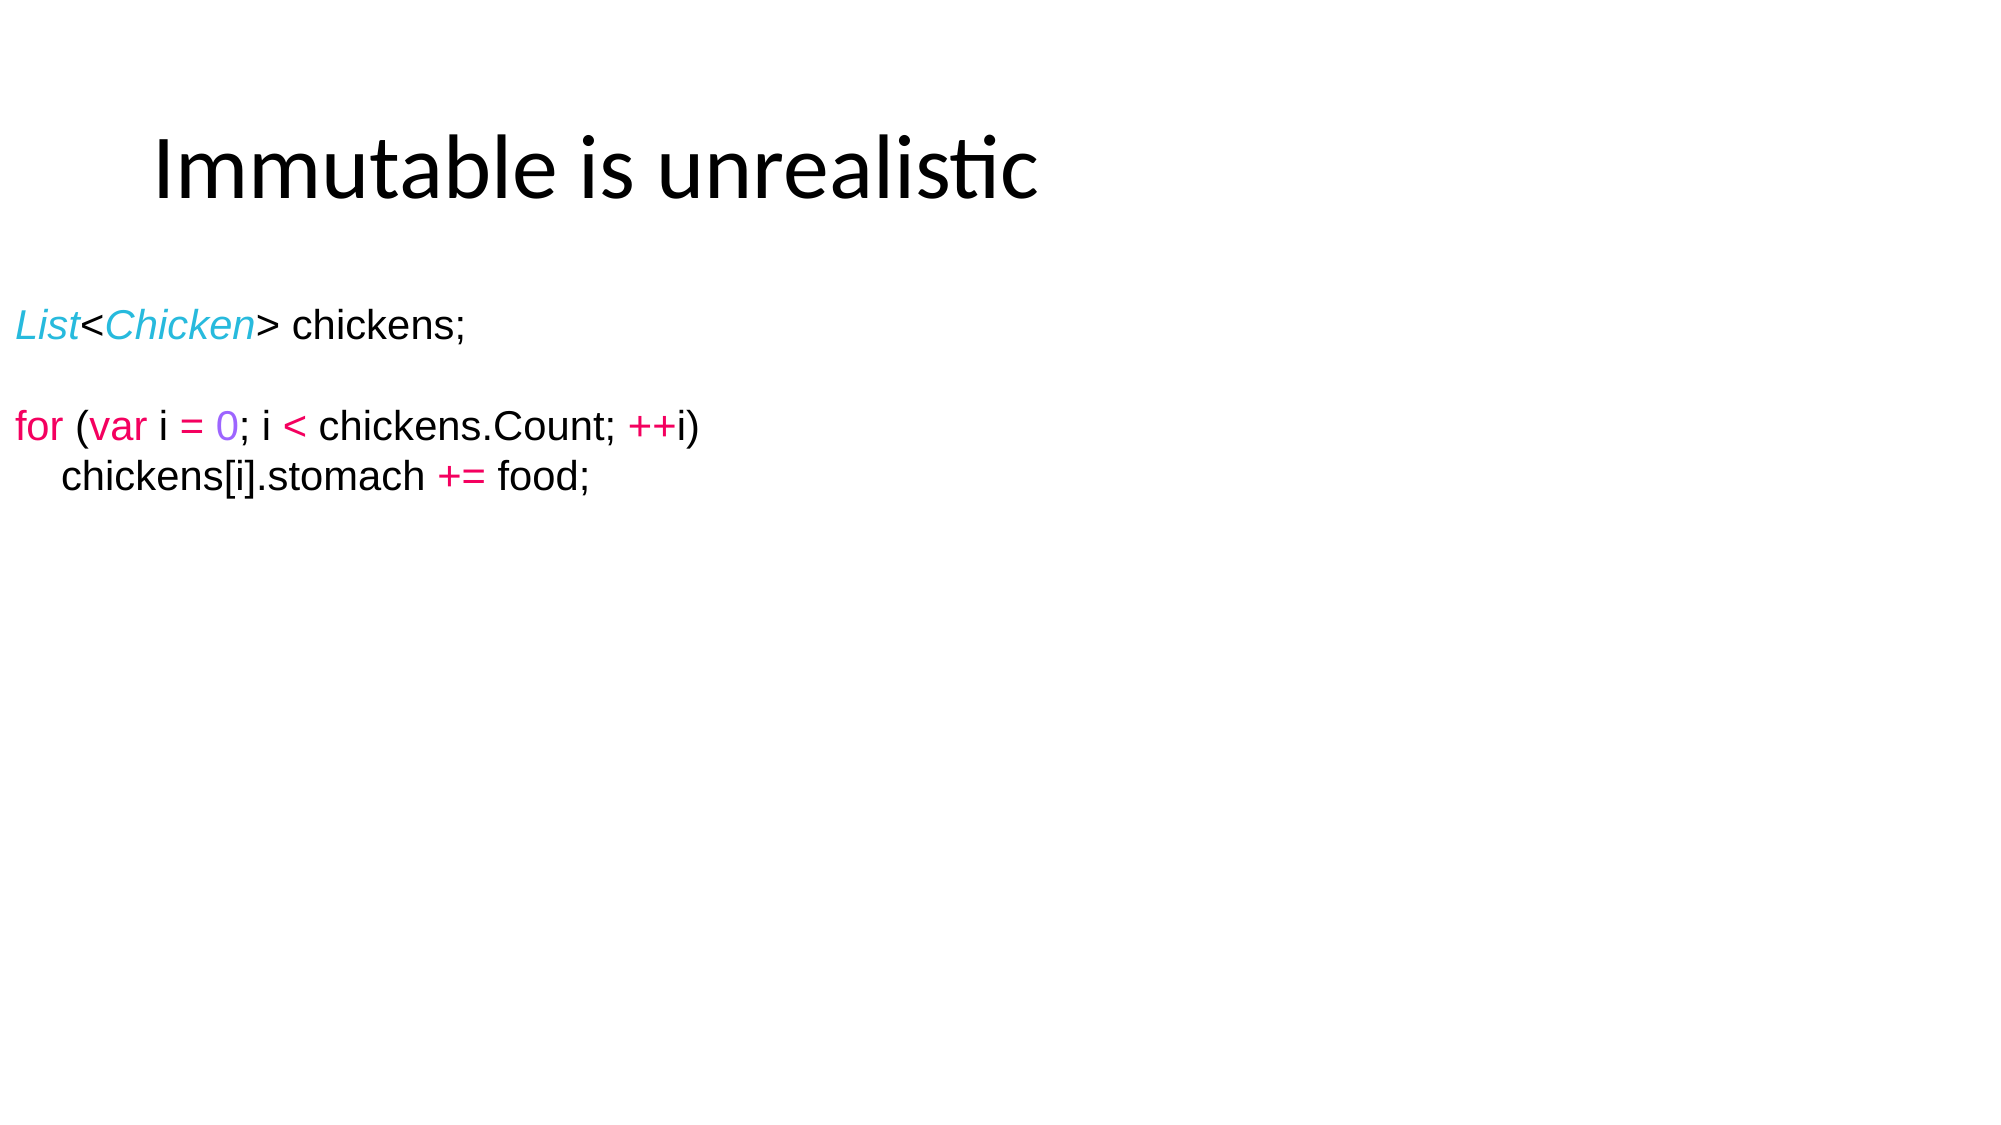

# Immutable is unrealistic
List<Chicken> chickens;

for (var i = 0; i < chickens.Count; ++i)
    chickens[i].stomach += food;